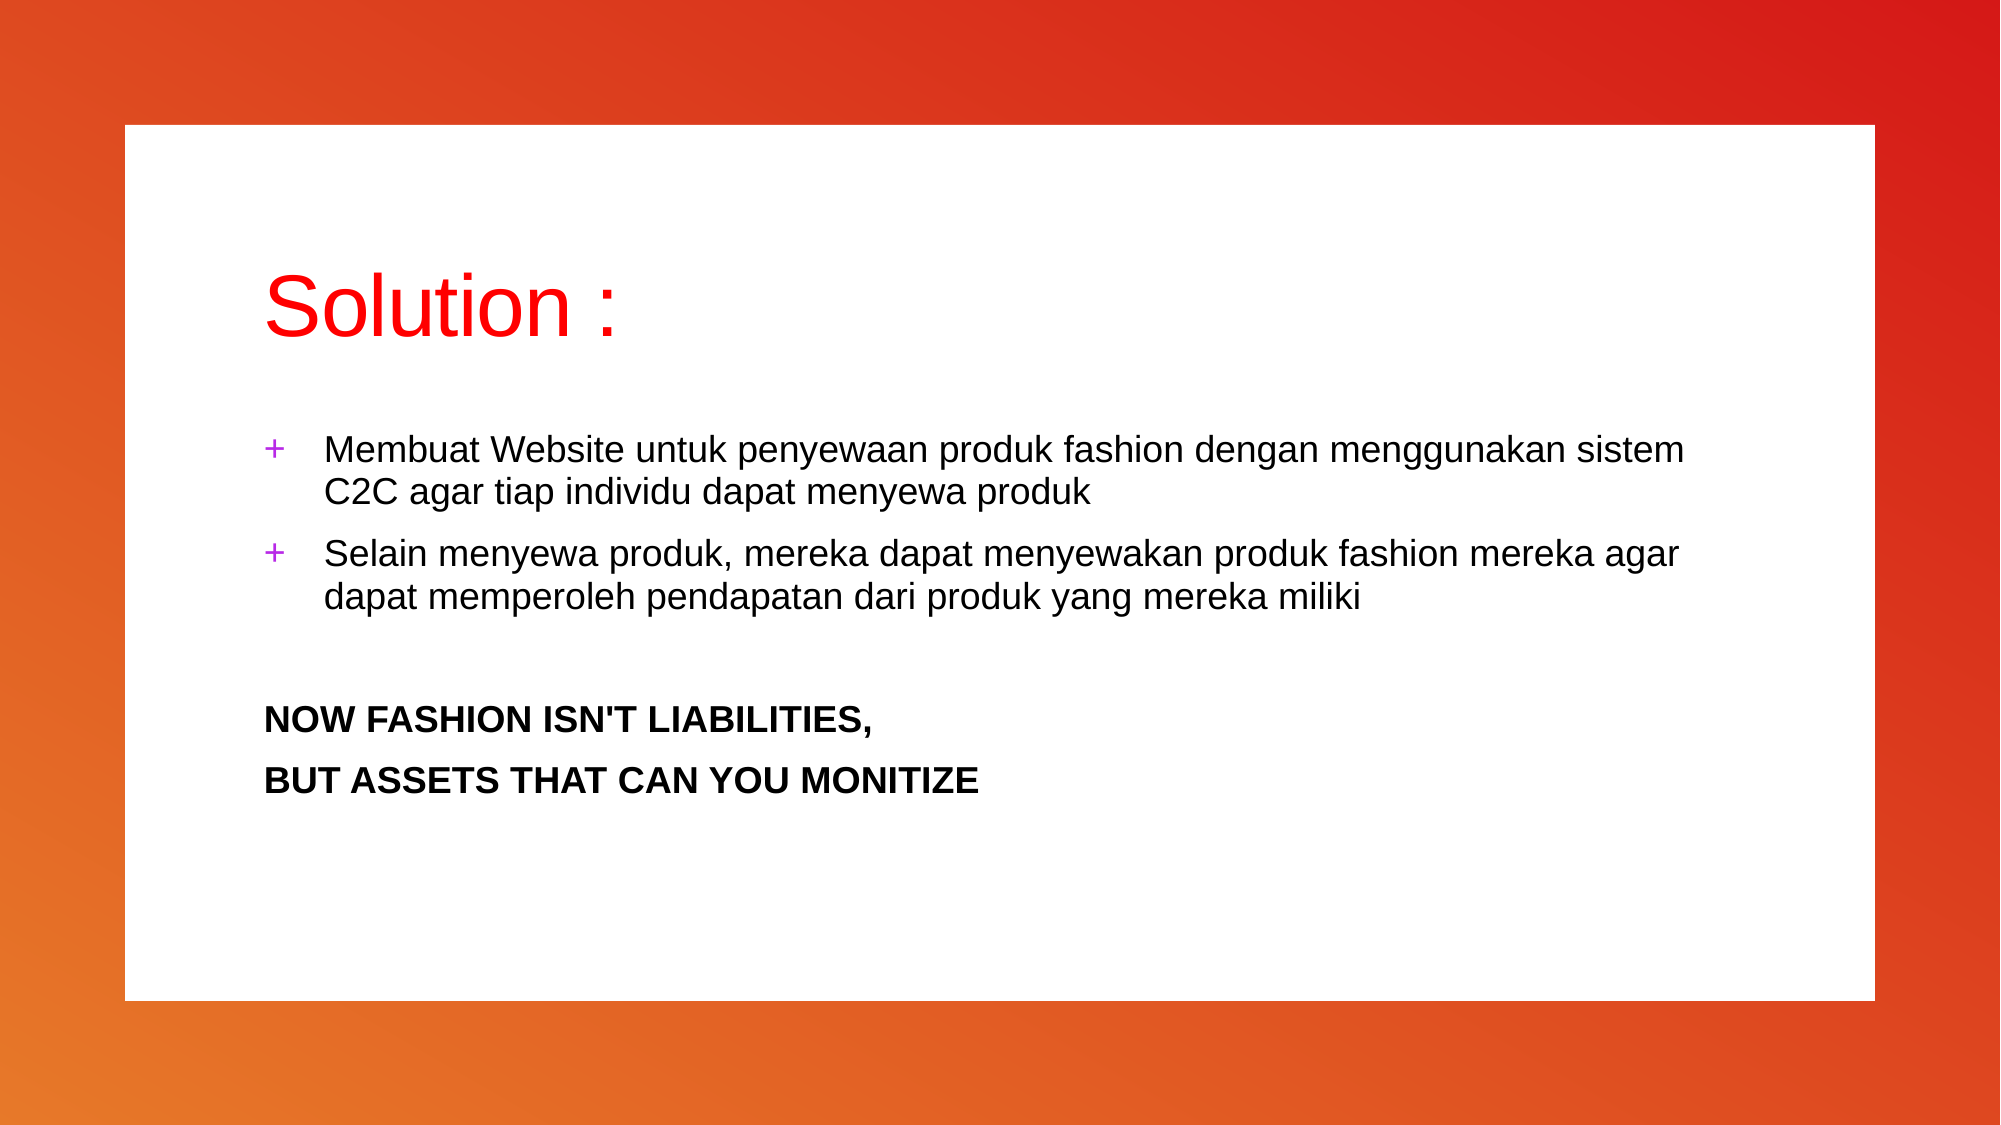

# Solution :
Membuat Website untuk penyewaan produk fashion dengan menggunakan sistem C2C agar tiap individu dapat menyewa produk
Selain menyewa produk, mereka dapat menyewakan produk fashion mereka agar dapat memperoleh pendapatan dari produk yang mereka miliki

NOW FASHION ISN'T LIABILITIES,
BUT ASSETS THAT CAN YOU MONITIZE